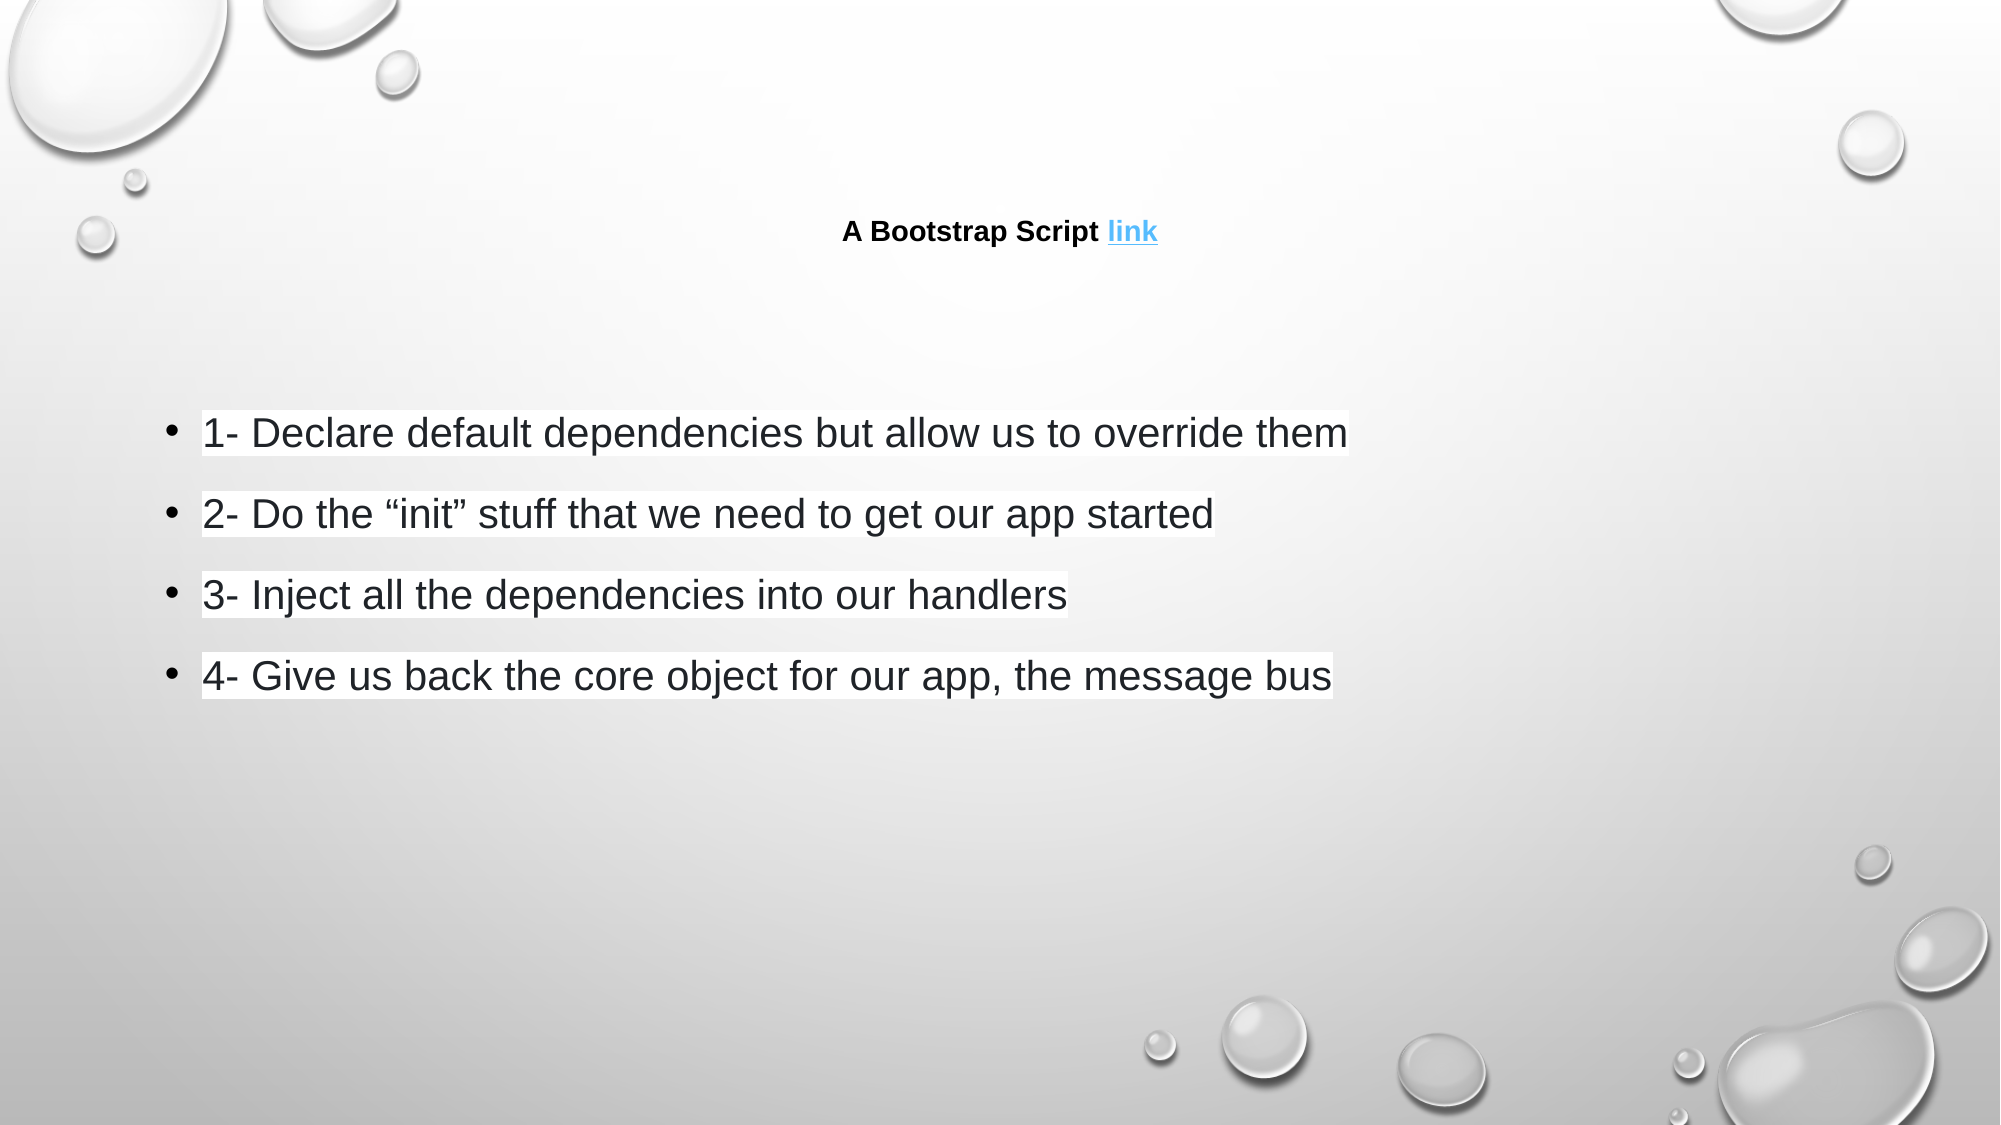

# A Bootstrap Script link
1- Declare default dependencies but allow us to override them
2- Do the “init” stuff that we need to get our app started
3- Inject all the dependencies into our handlers
4- Give us back the core object for our app, the message bus